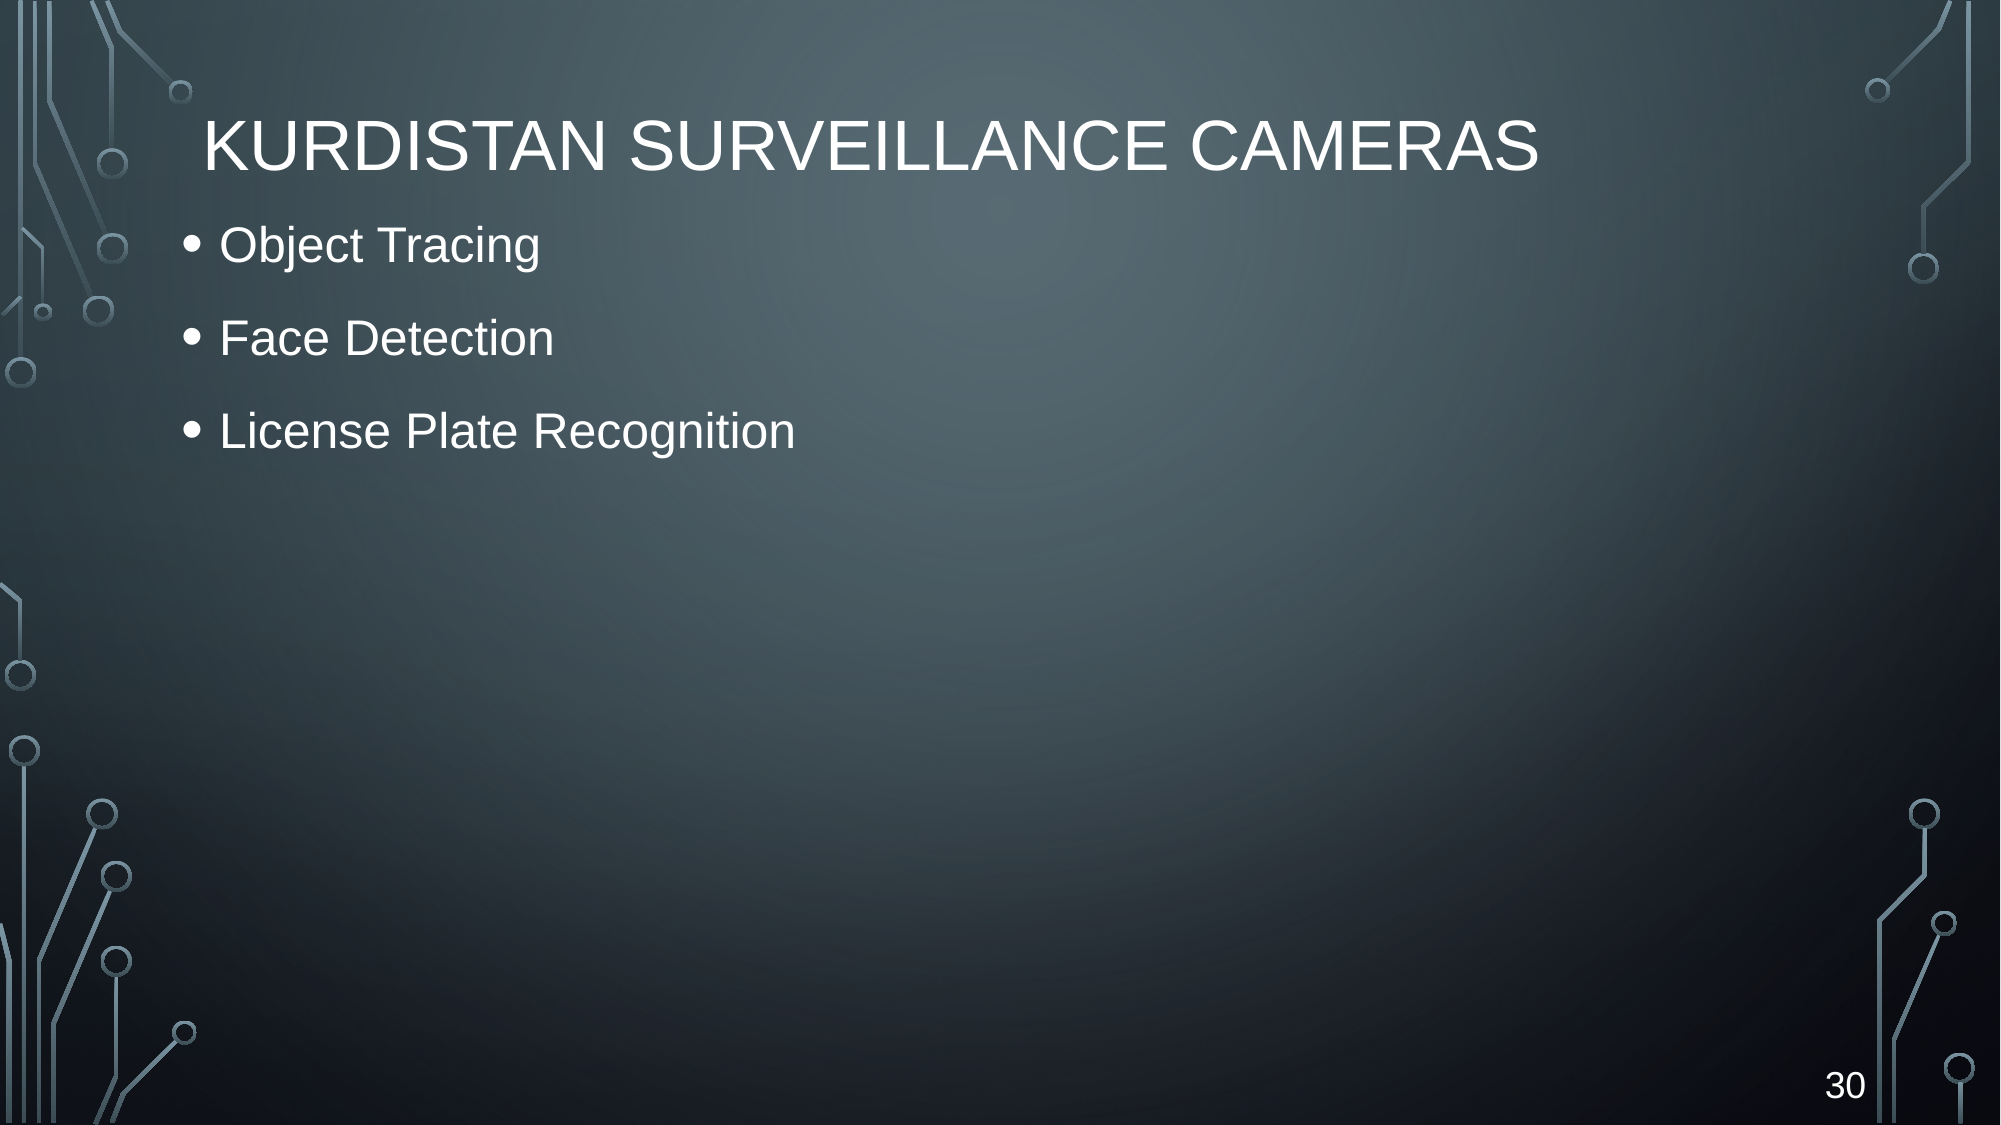

# Kurdistan Surveillance Cameras
Object Tracing
Face Detection
License Plate Recognition
30